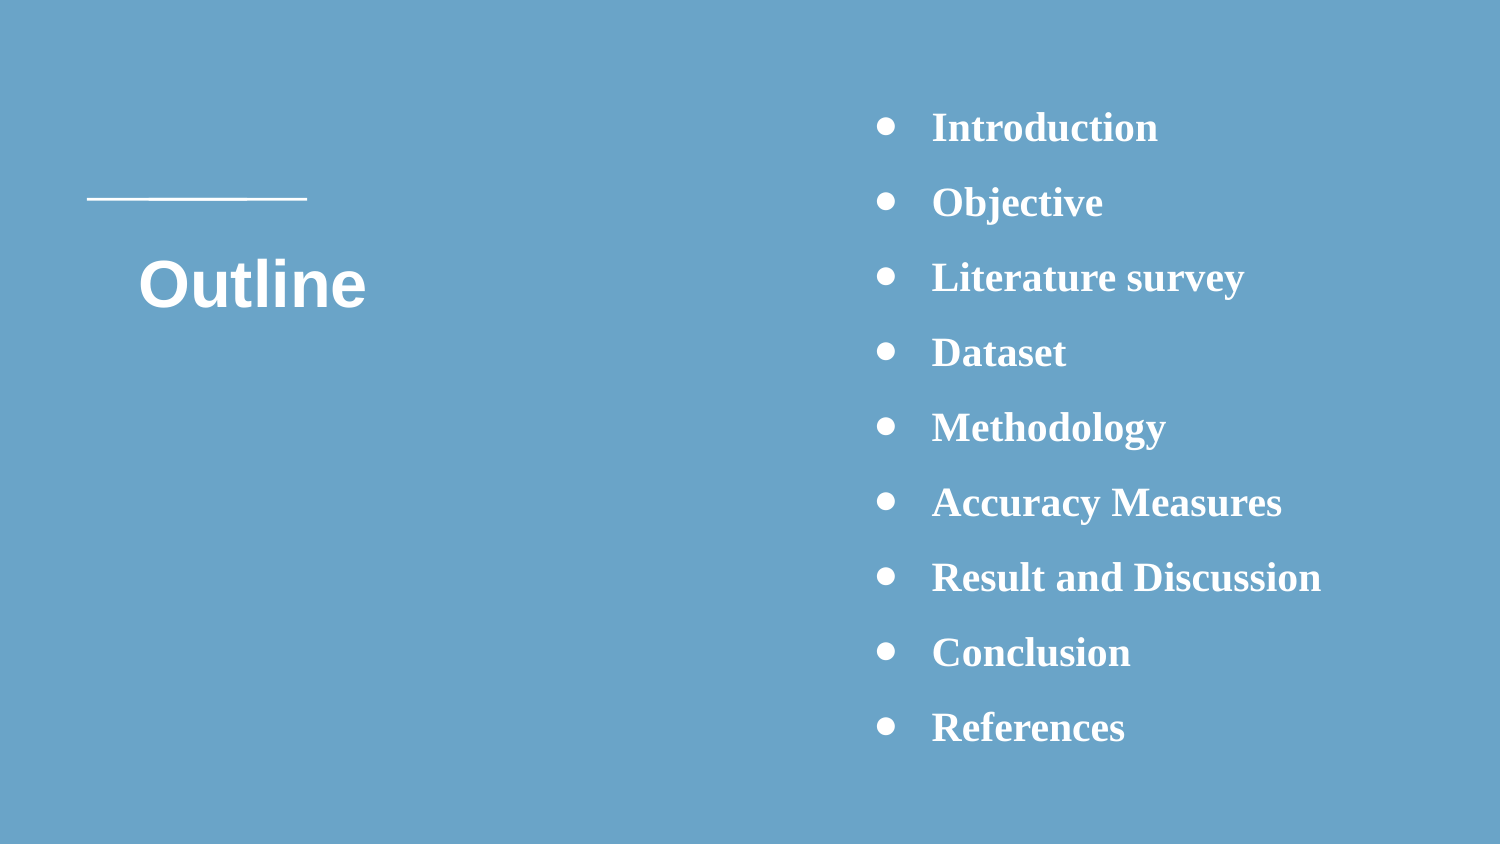

Introduction
Objective
Literature survey
Dataset
Methodology
Accuracy Measures
Result and Discussion
Conclusion
References

# Outline